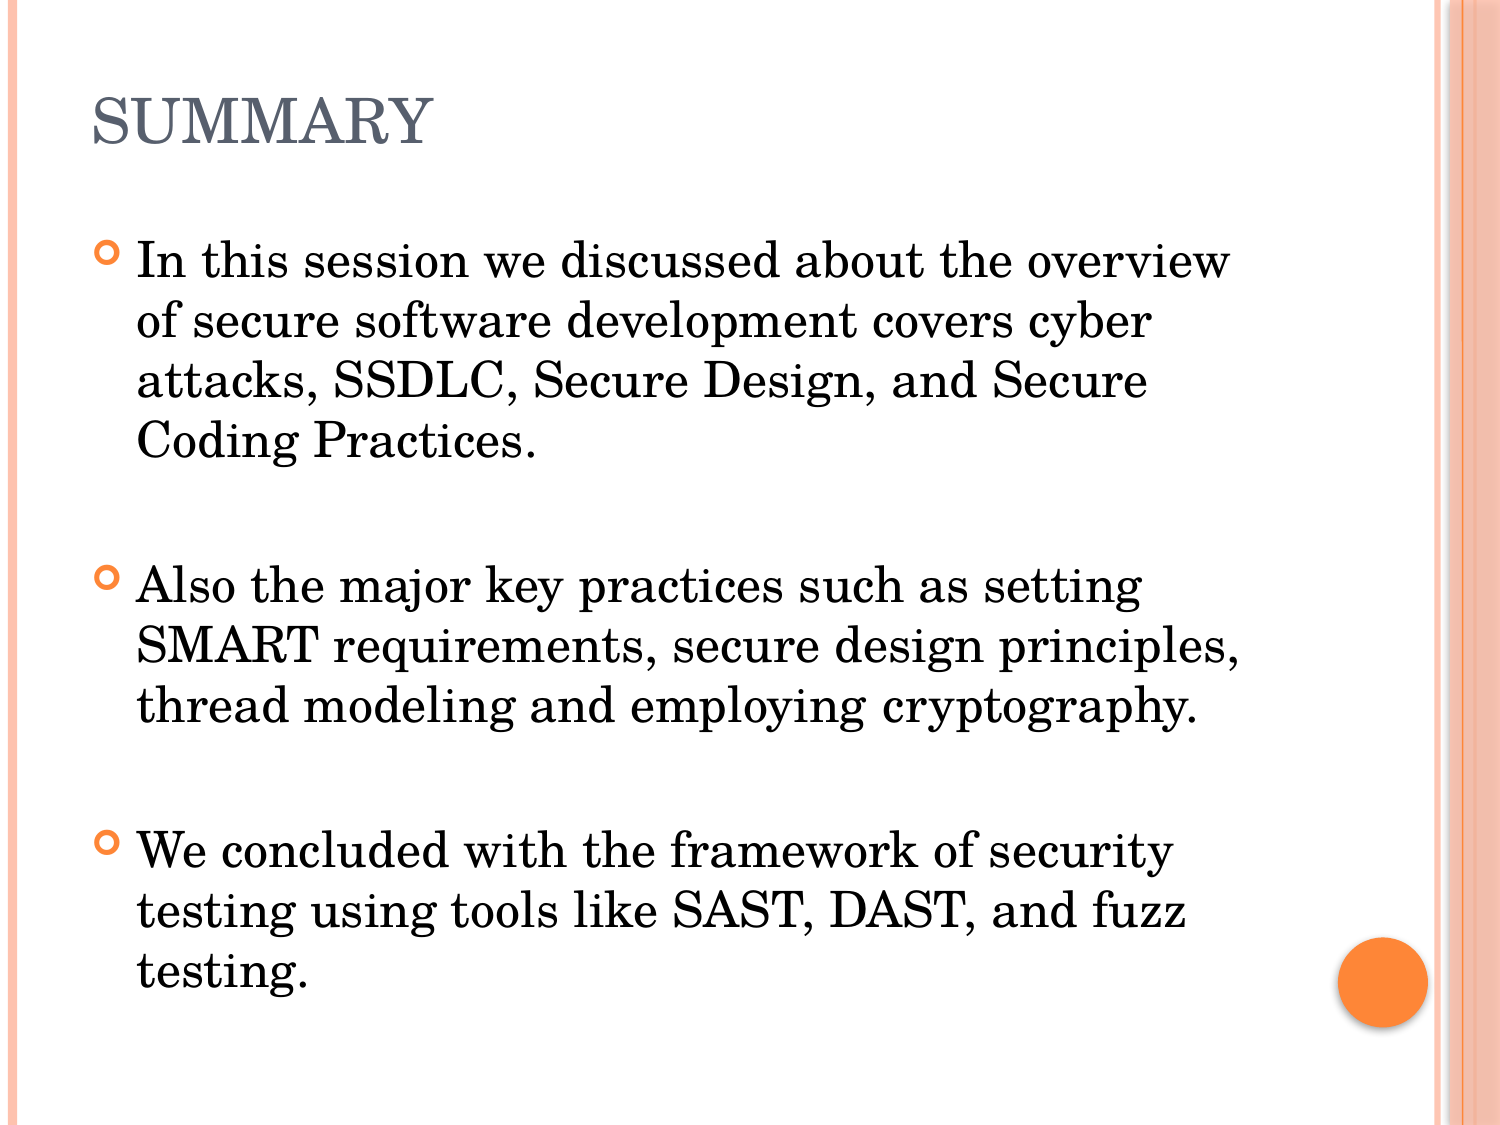

# Summary
In this session we discussed about the overview of secure software development covers cyber attacks, SSDLC, Secure Design, and Secure Coding Practices.

Also the major key practices such as setting SMART requirements, secure design principles, thread modeling and employing cryptography.

We concluded with the framework of security testing using tools like SAST, DAST, and fuzz testing.